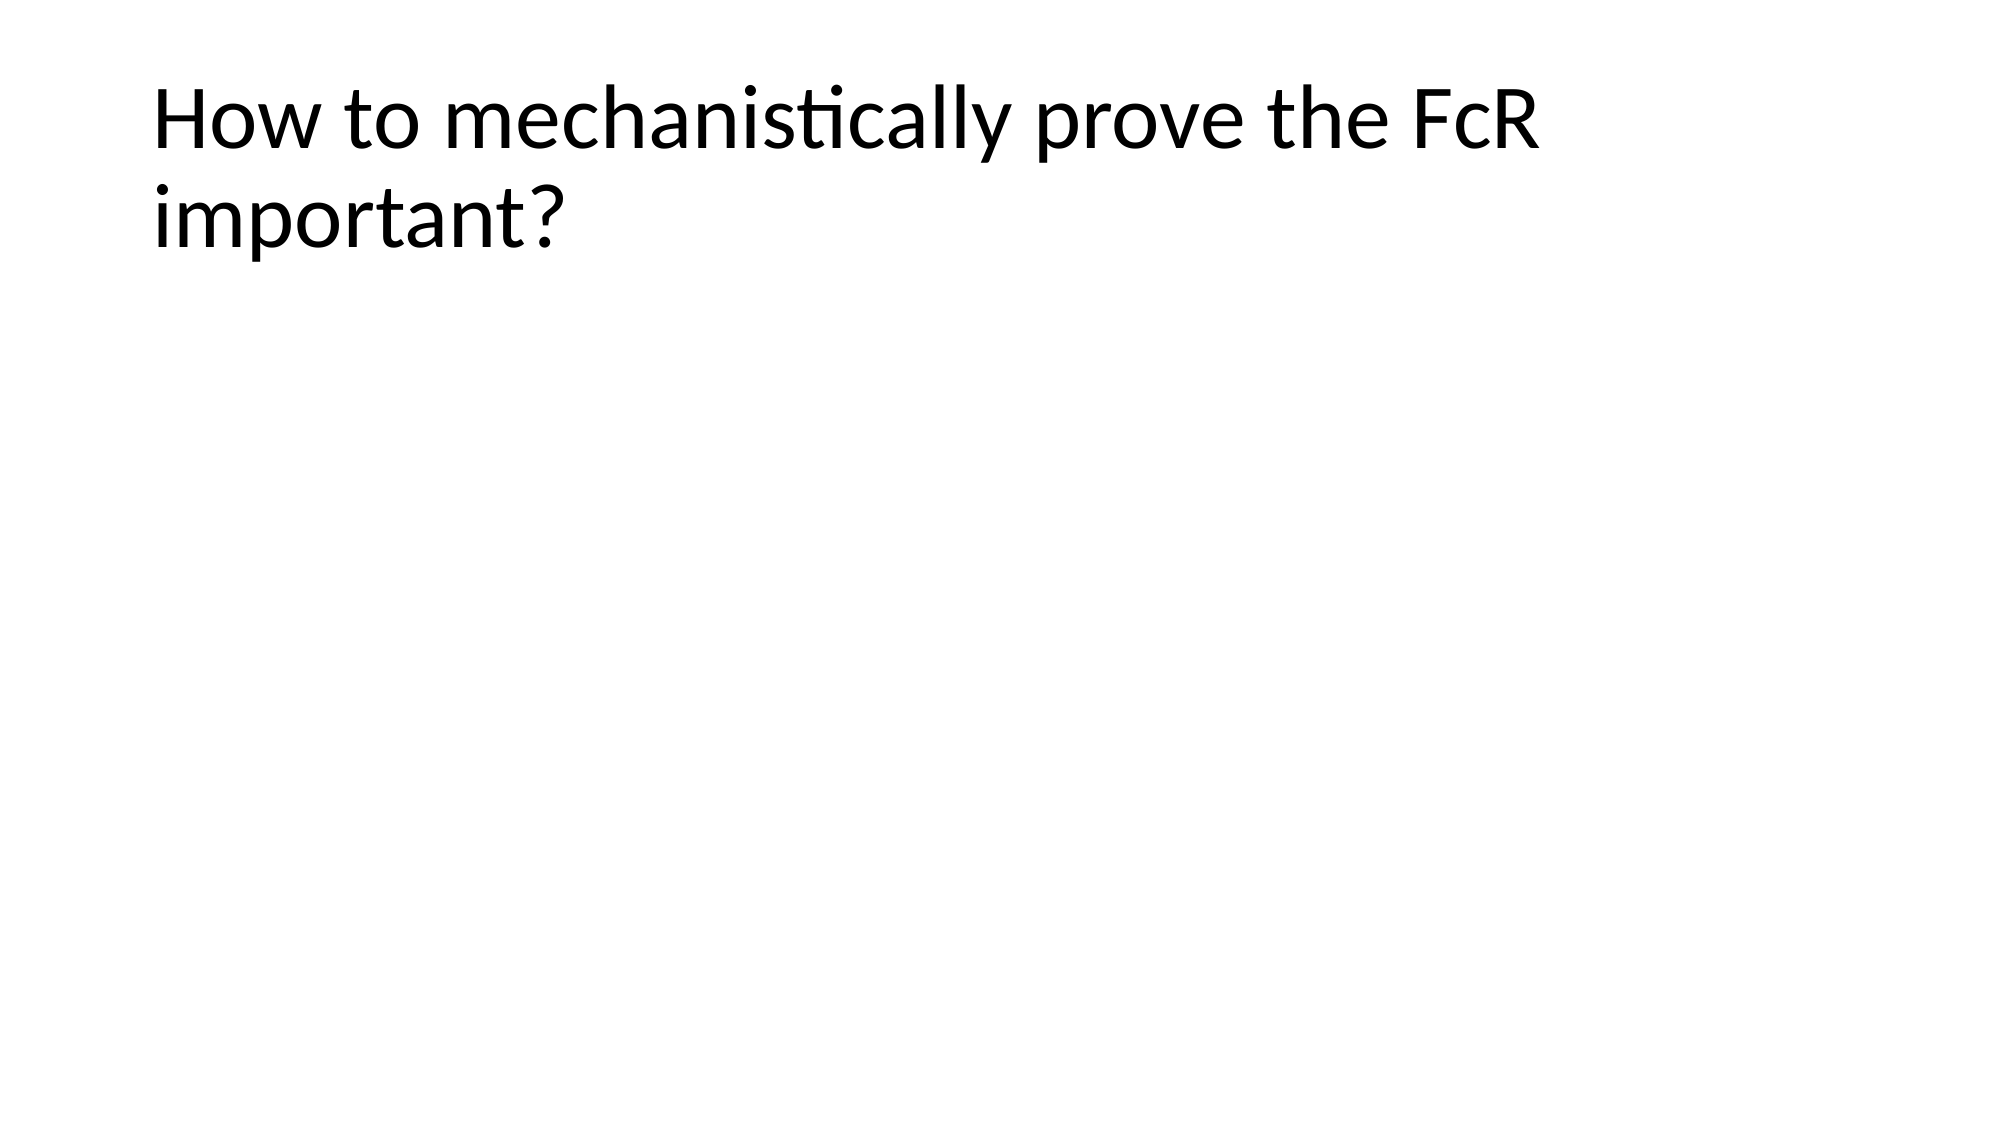

# How to mechanistically prove the FcR important?